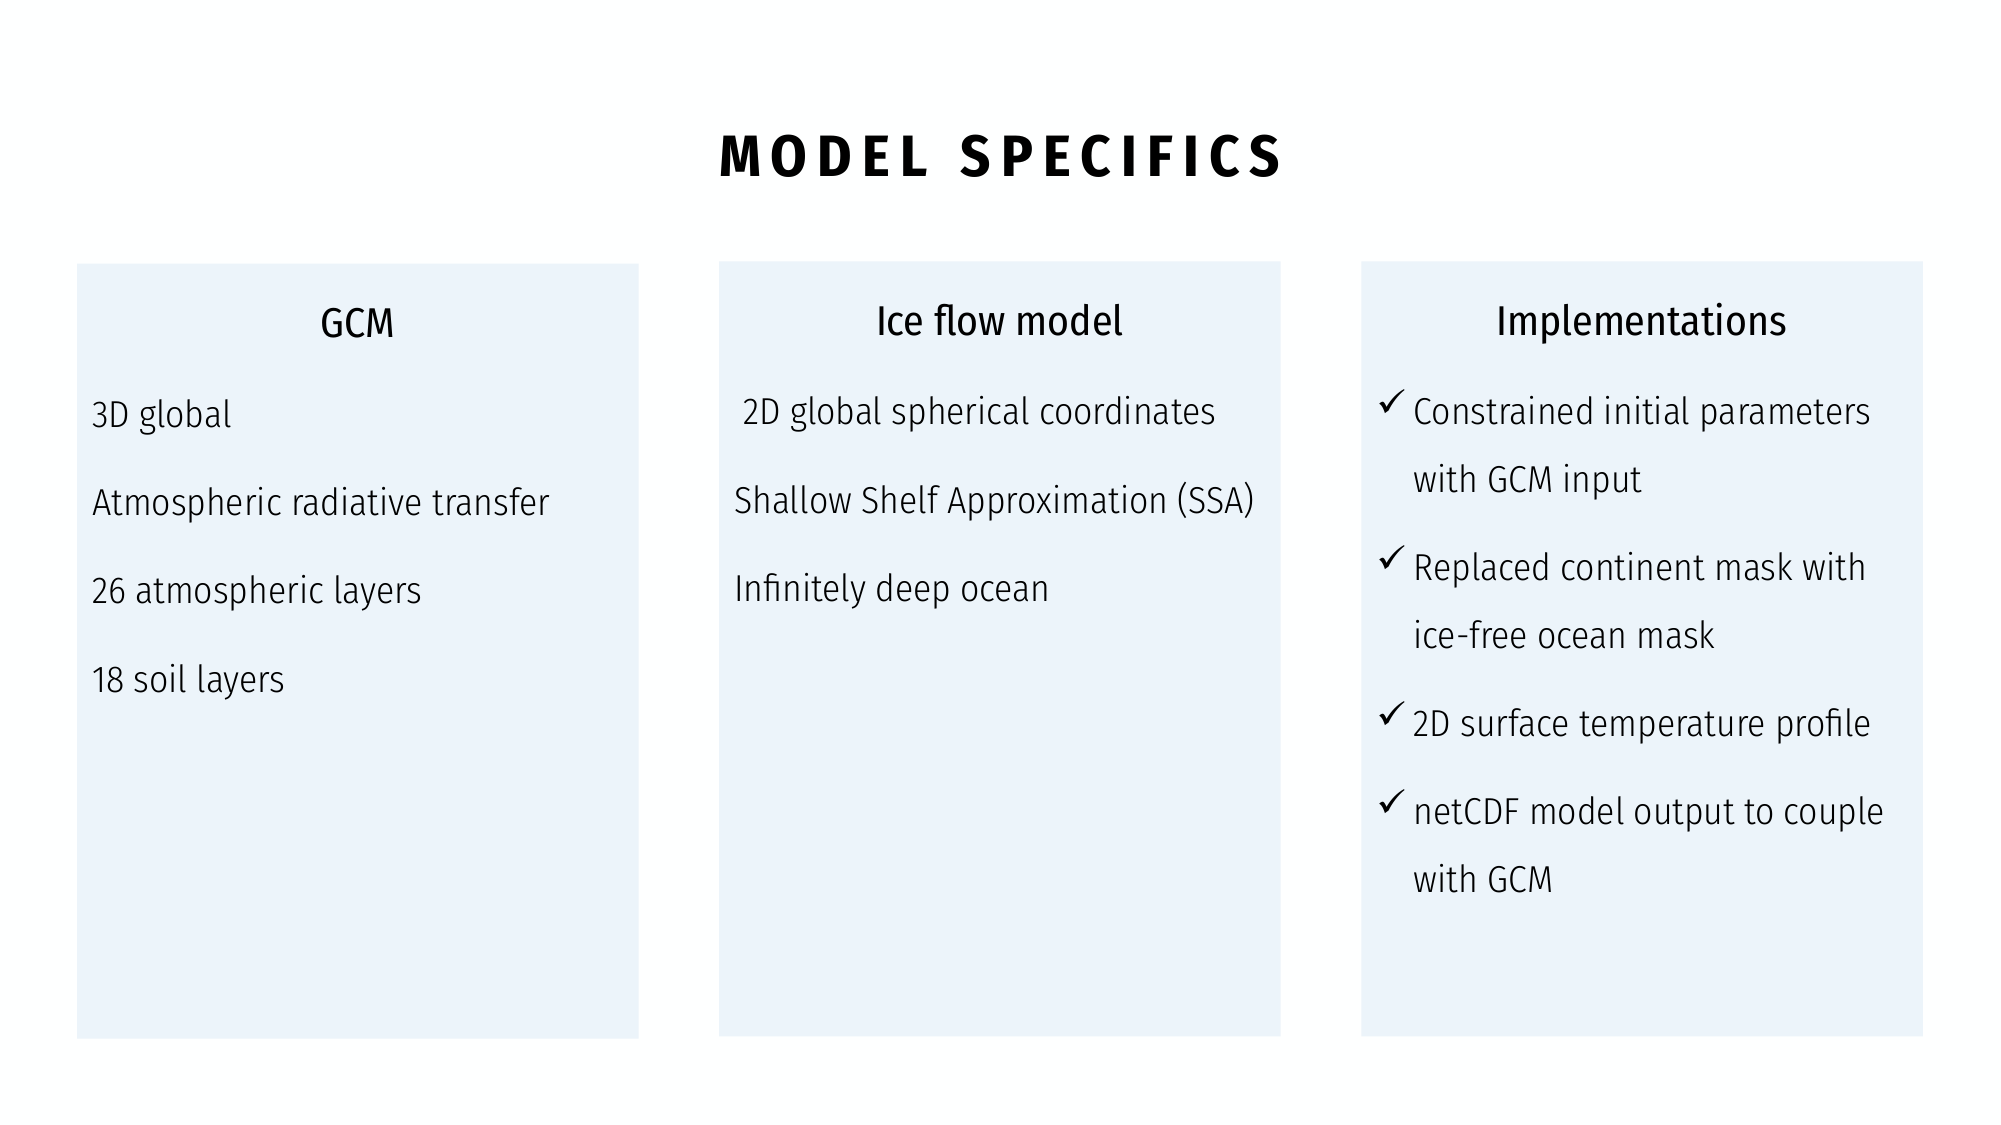

Model Specifics
Ice flow model
 2D global spherical coordinates
Shallow Shelf Approximation (SSA)
Infinitely deep ocean
Implementations
Constrained initial parameters with GCM input
Replaced continent mask with ice-free ocean mask
2D surface temperature profile
netCDF model output to couple with GCM
GCM
3D global
Atmospheric radiative transfer
26 atmospheric layers
18 soil layers